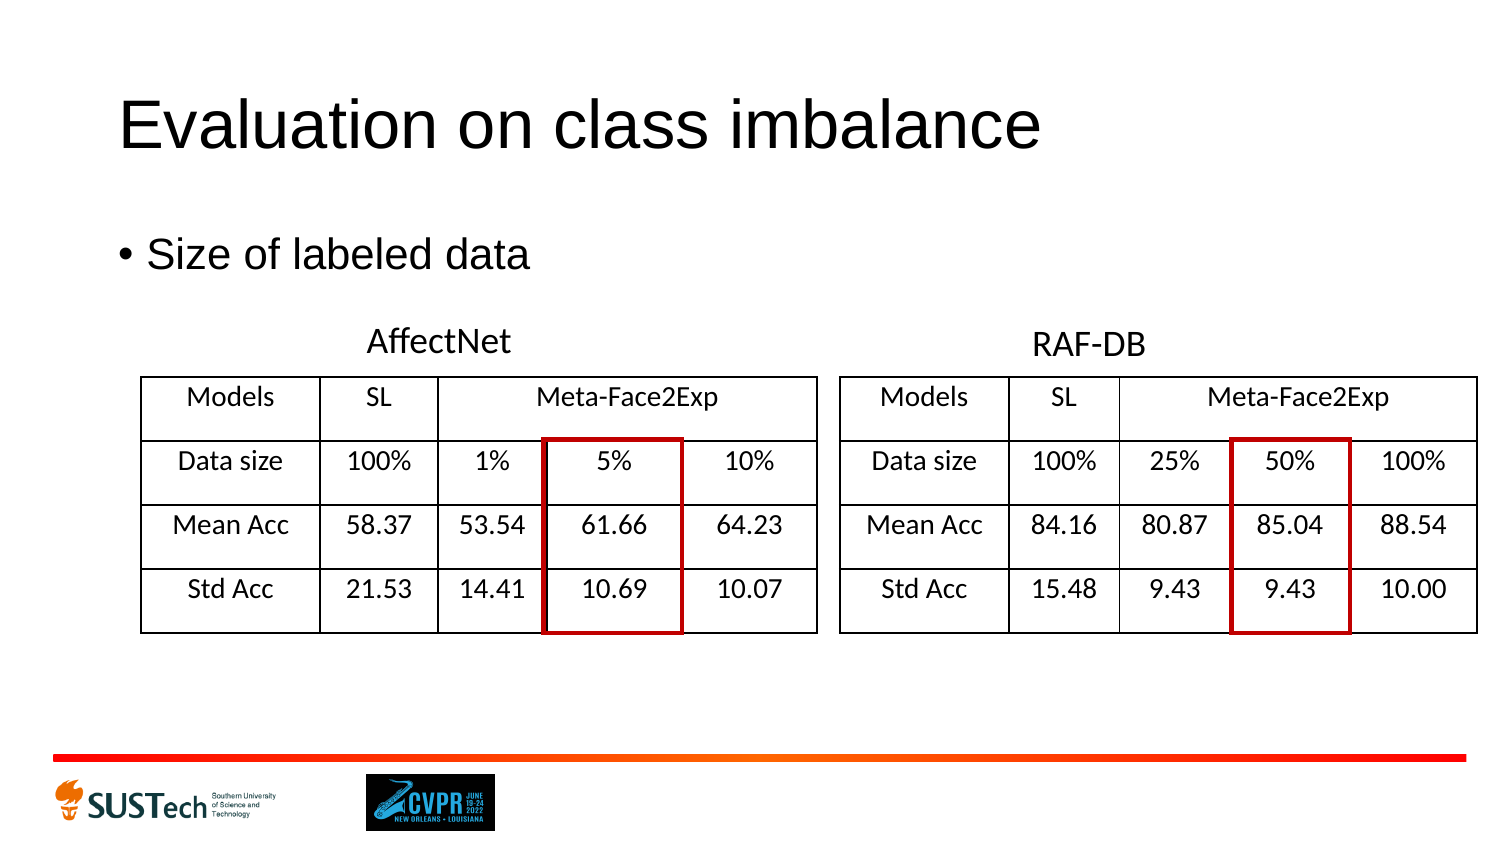

# Evaluation on class imbalance
Size of labeled data
AffectNet
RAF-DB
| Models | SL | Meta-Face2Exp |  |  |
| --- | --- | --- | --- | --- |
| Data size | 100% | 1% | 5% | 10% |
| Mean Acc | 58.37 | 53.54 | 61.66 | 64.23 |
| Std Acc | 21.53 | 14.41 | 10.69 | 10.07 |
| Models | SL | Meta-Face2Exp |  |  |
| --- | --- | --- | --- | --- |
| Data size | 100% | 25% | 50% | 100% |
| Mean Acc | 84.16 | 80.87 | 85.04 | 88.54 |
| Std Acc | 15.48 | 9.43 | 9.43 | 10.00 |